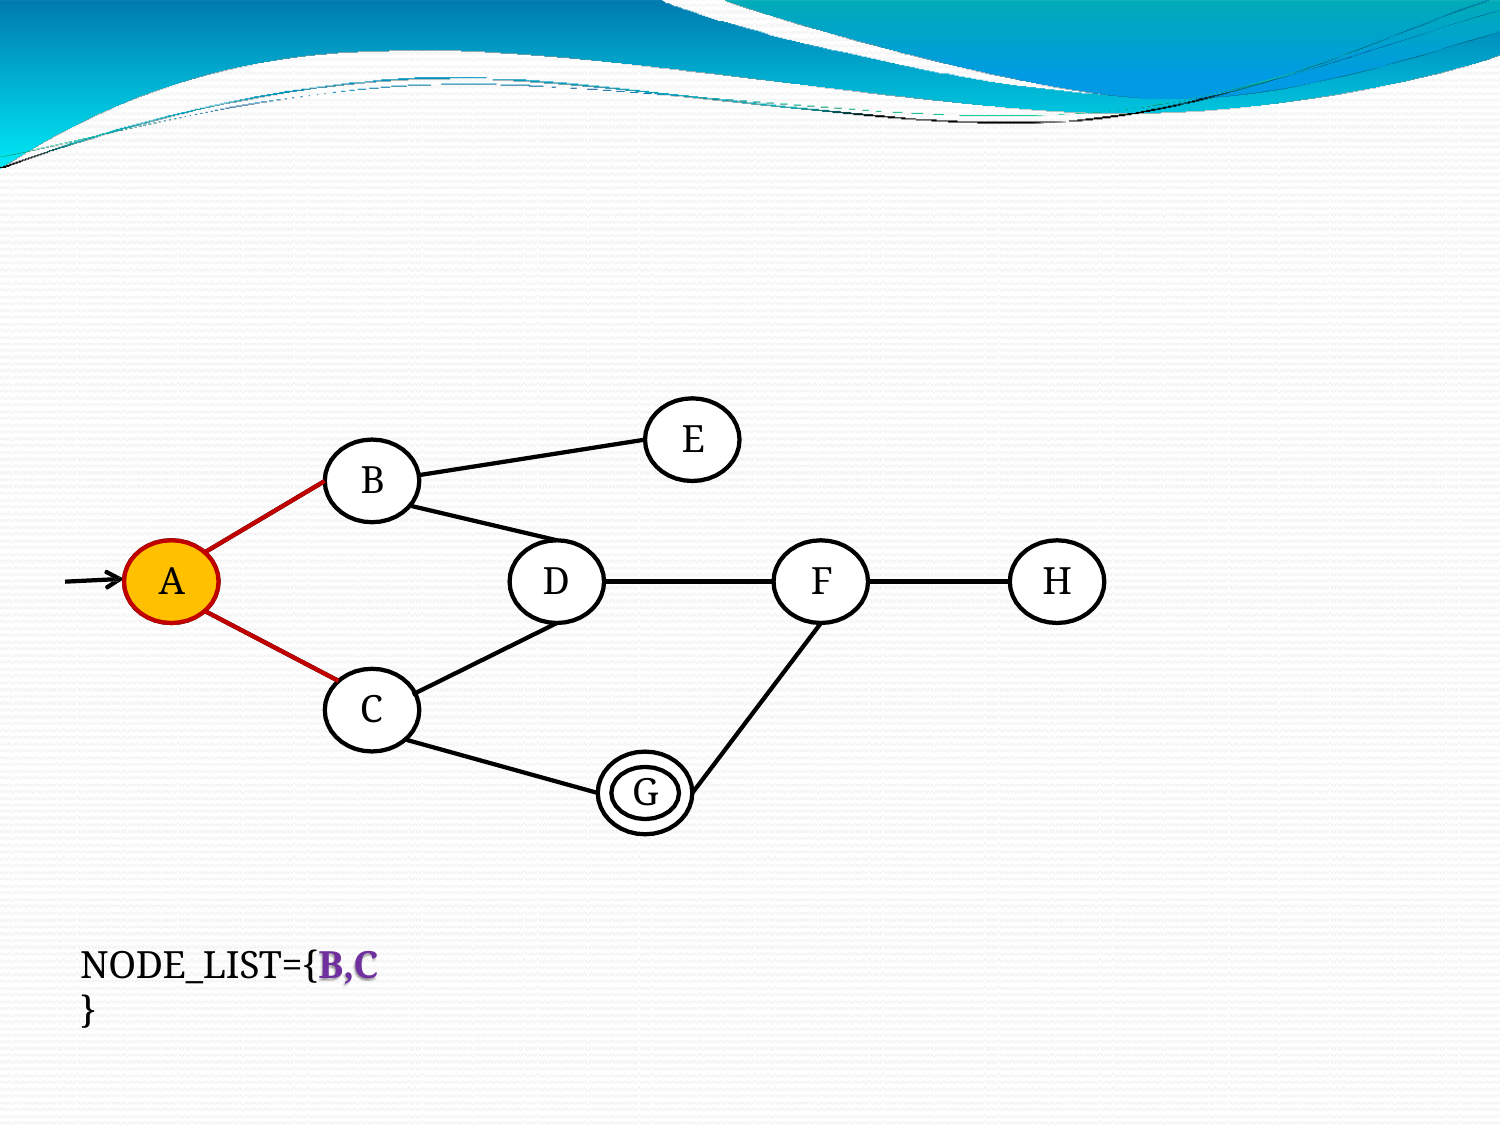

E

B

A
D
F
H

C

G

NODE_LIST={B,C}